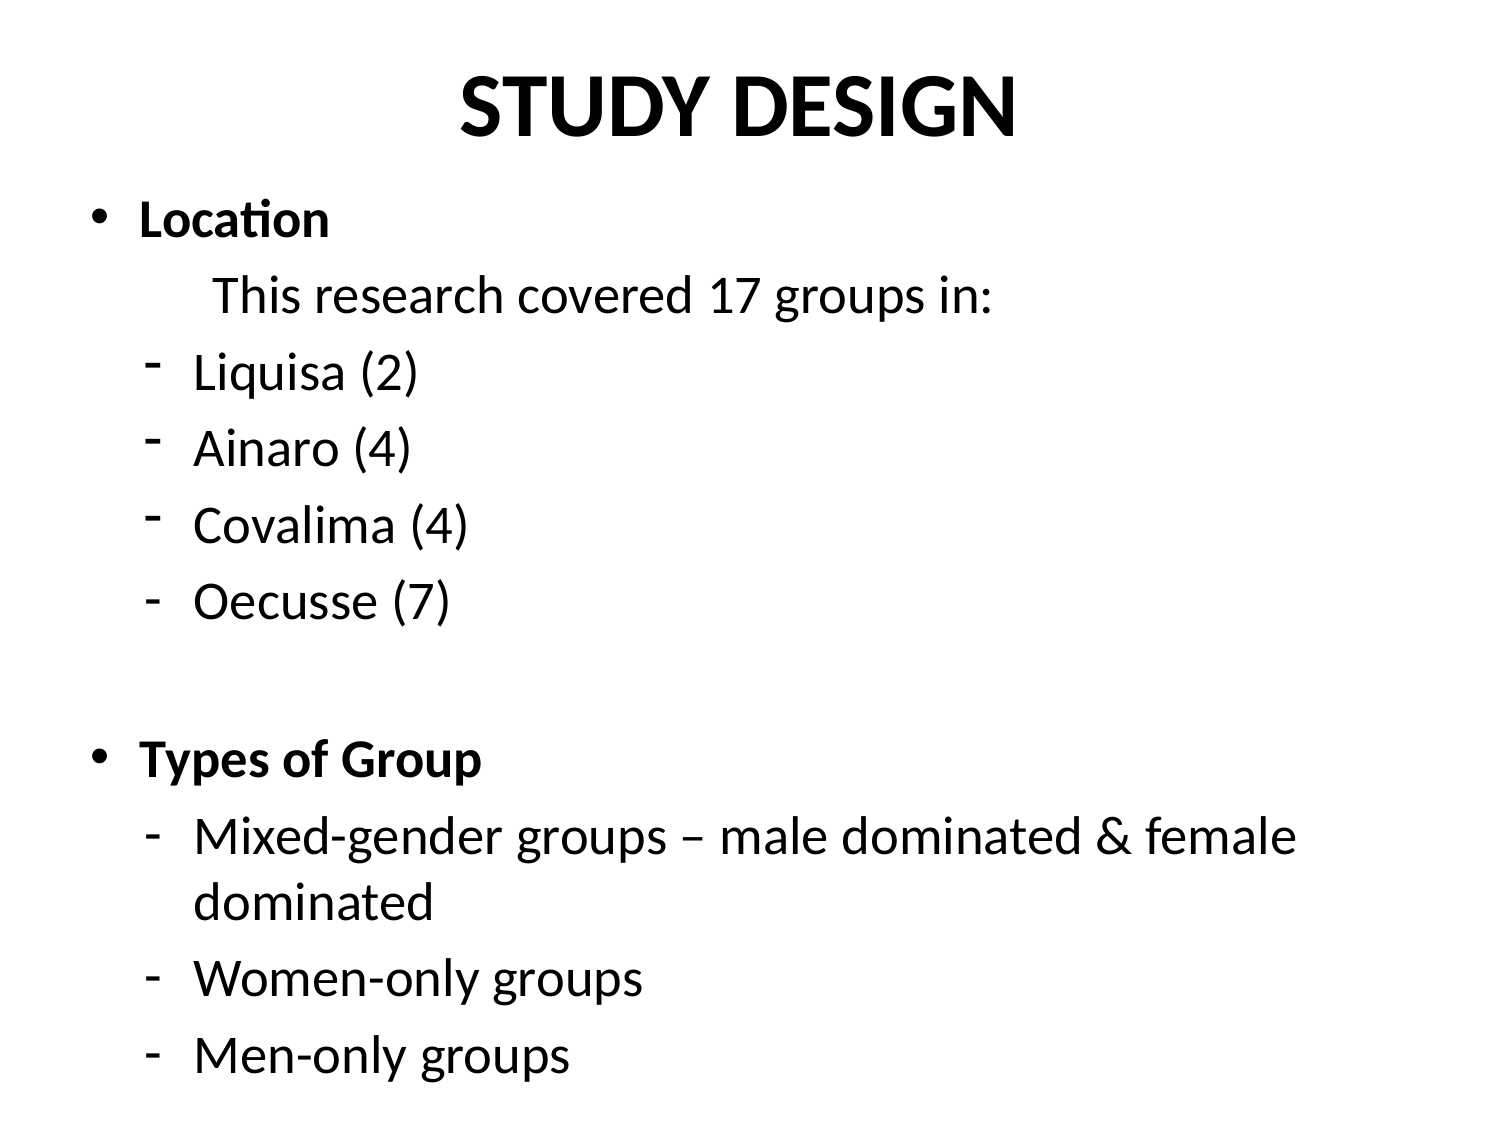

# STUDY DESIGN
Location
	This research covered 17 groups in:
Liquisa (2)
Ainaro (4)
Covalima (4)
Oecusse (7)

Types of Group
Mixed-gender groups – male dominated & female dominated
Women-only groups
Men-only groups